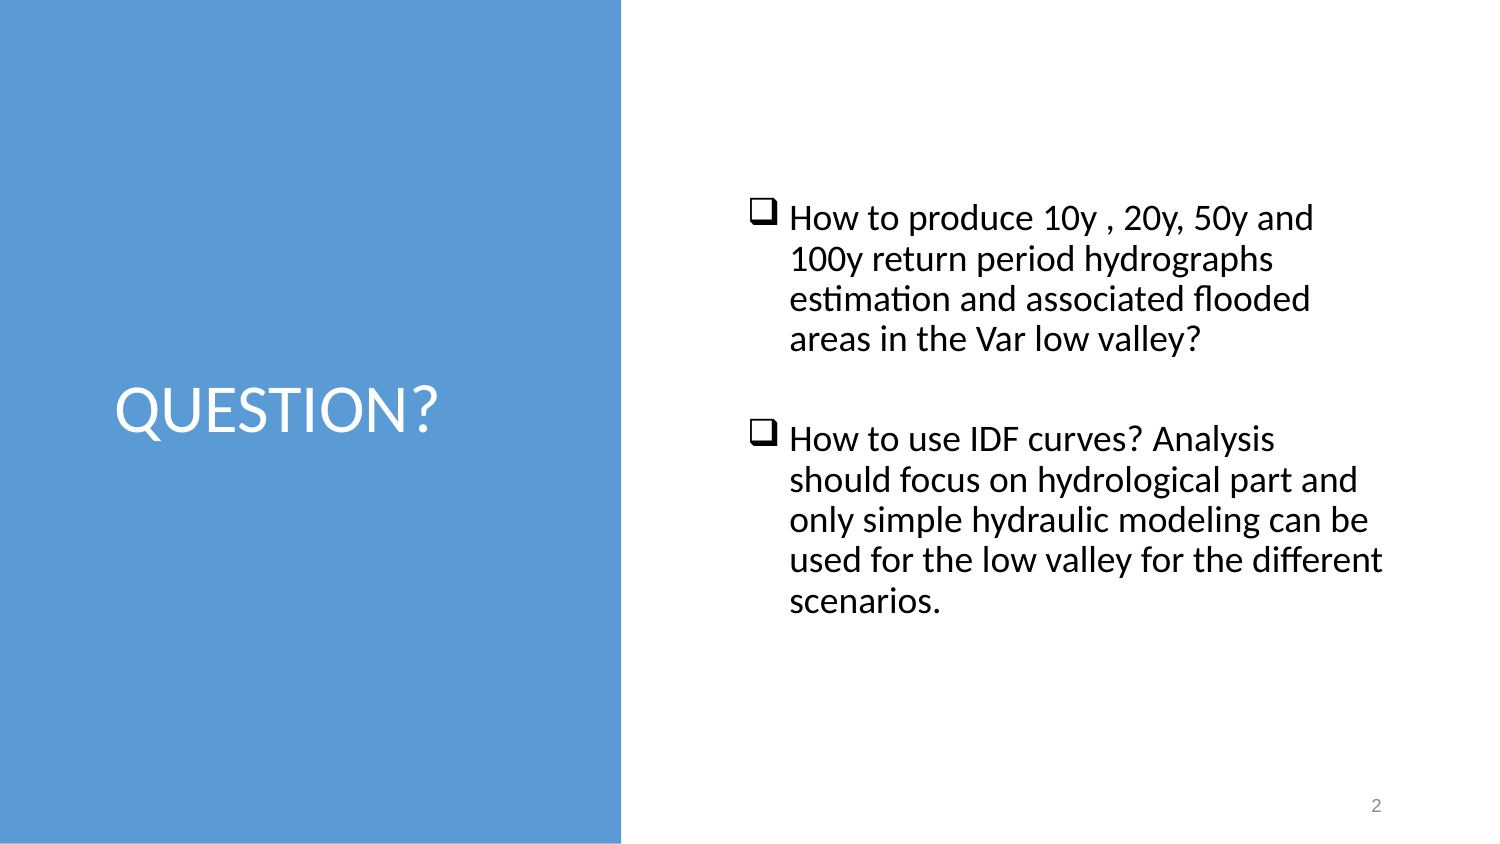

QUESTION?
How to produce 10y , 20y, 50y and 100y return period hydrographs estimation and associated flooded areas in the Var low valley?

How to use IDF curves? Analysis should focus on hydrological part and only simple hydraulic modeling can be used for the low valley for the different scenarios.

2